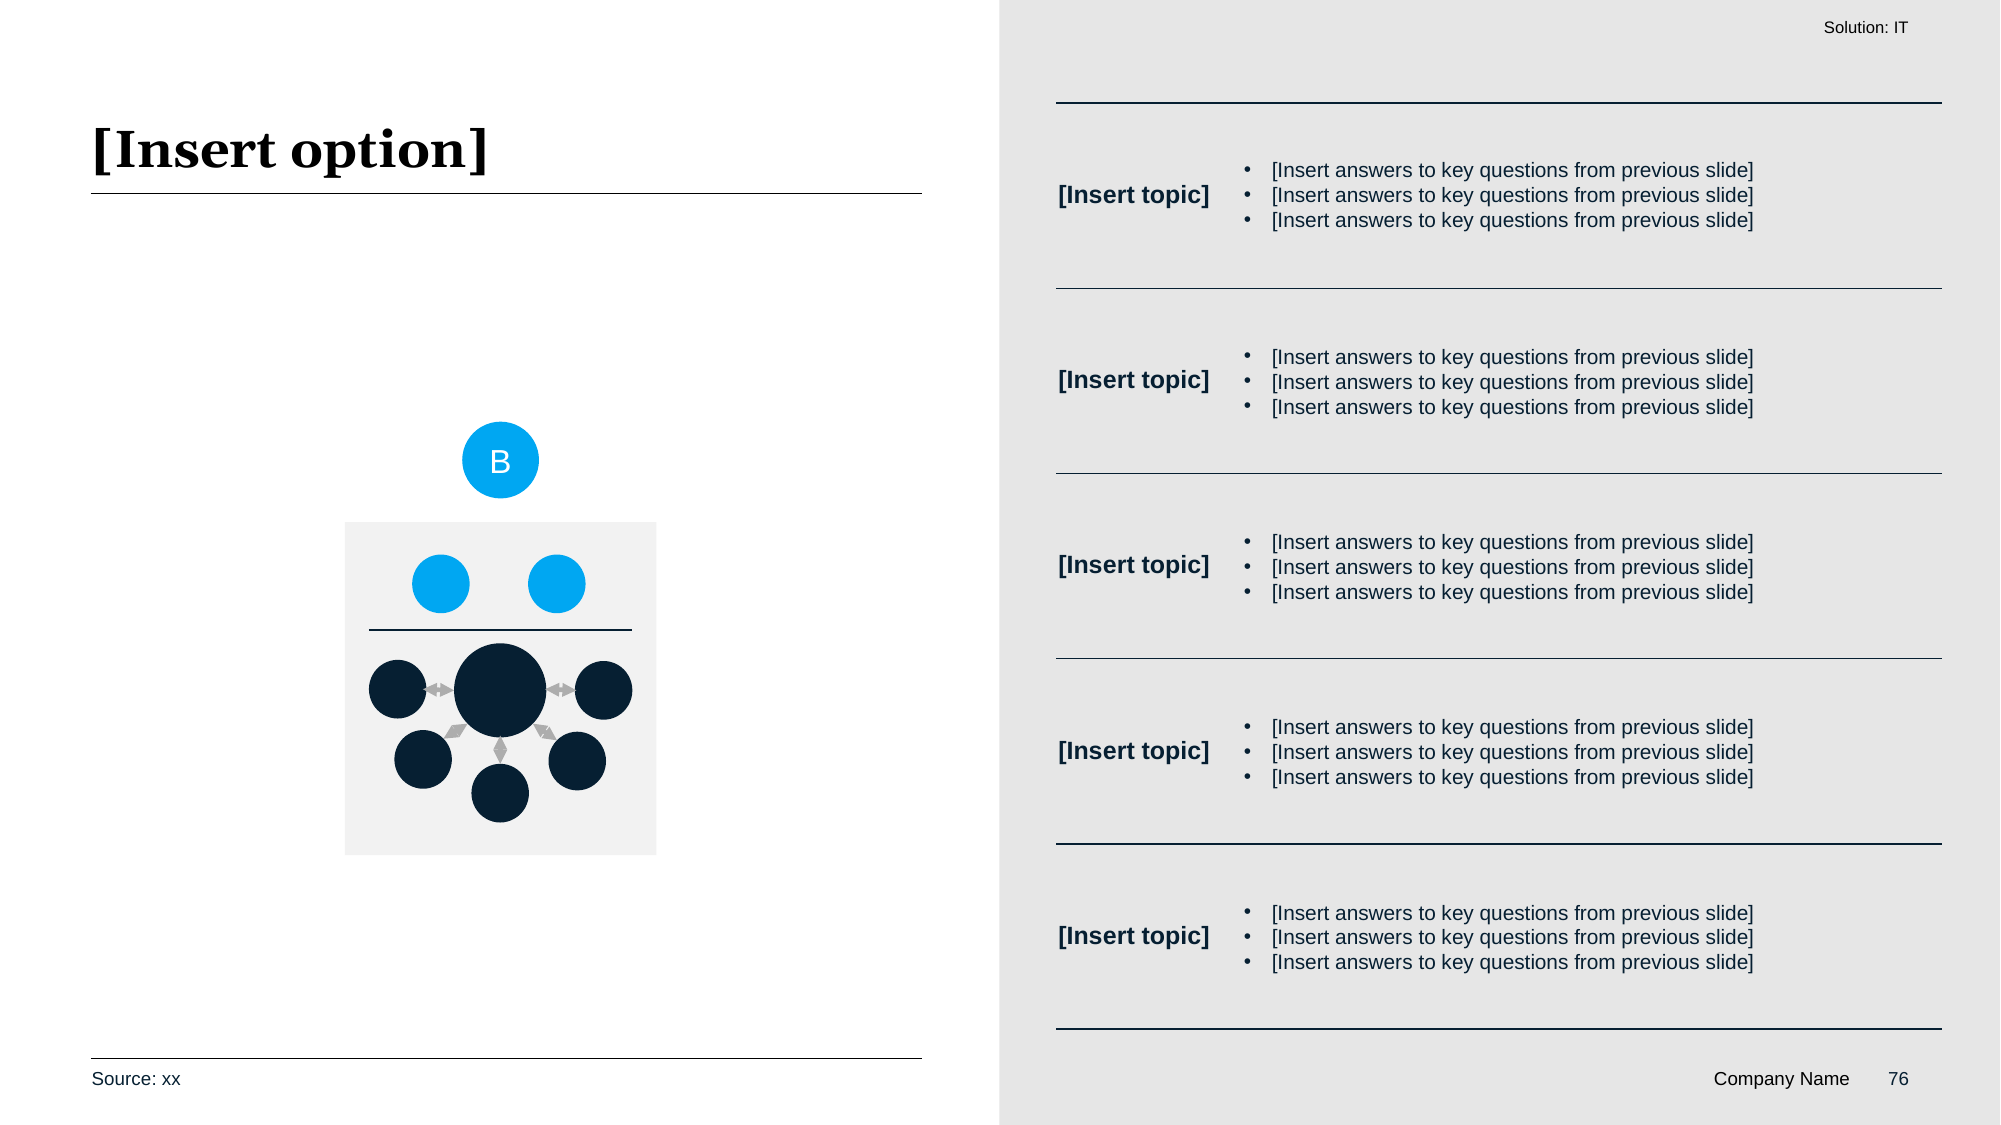

Solution: IT
# [Insert option]
[Insert answers to key questions from previous slide]
[Insert answers to key questions from previous slide]
[Insert answers to key questions from previous slide]

[Insert topic]

[Insert answers to key questions from previous slide]
[Insert answers to key questions from previous slide]
[Insert answers to key questions from previous slide]
[Insert topic]
B
[Insert answers to key questions from previous slide]
[Insert answers to key questions from previous slide]
[Insert answers to key questions from previous slide]

[Insert topic]

[Insert answers to key questions from previous slide]
[Insert answers to key questions from previous slide]
[Insert answers to key questions from previous slide]

[Insert topic]

[Insert answers to key questions from previous slide]
[Insert answers to key questions from previous slide]
[Insert answers to key questions from previous slide]
[Insert topic]
Source: xx